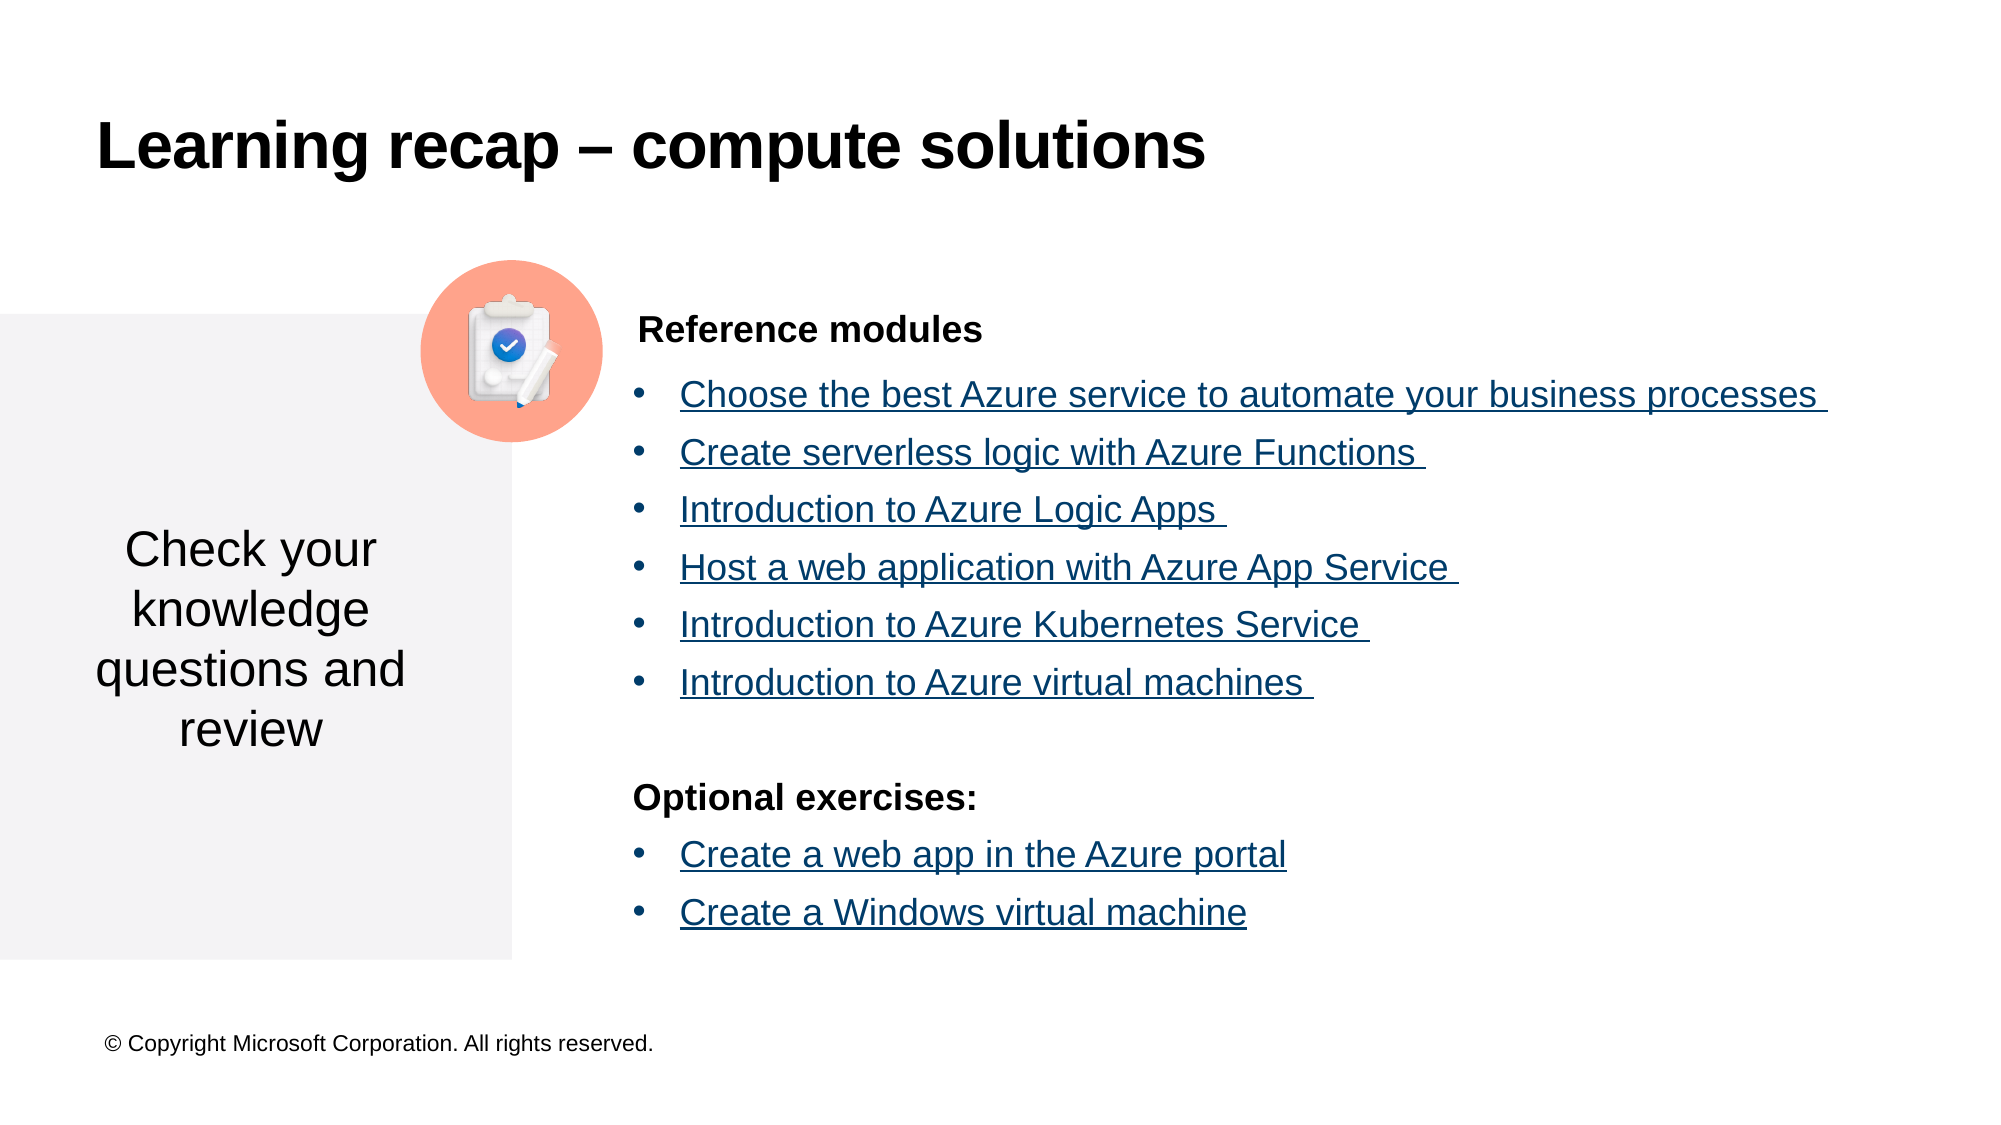

# Learning recap – compute solutions
Choose the best Azure service to automate your business processes
Create serverless logic with Azure Functions
Introduction to Azure Logic Apps
Host a web application with Azure App Service
Introduction to Azure Kubernetes Service
Introduction to Azure virtual machines

Optional exercises:
Create a web app in the Azure portal
Create a Windows virtual machine